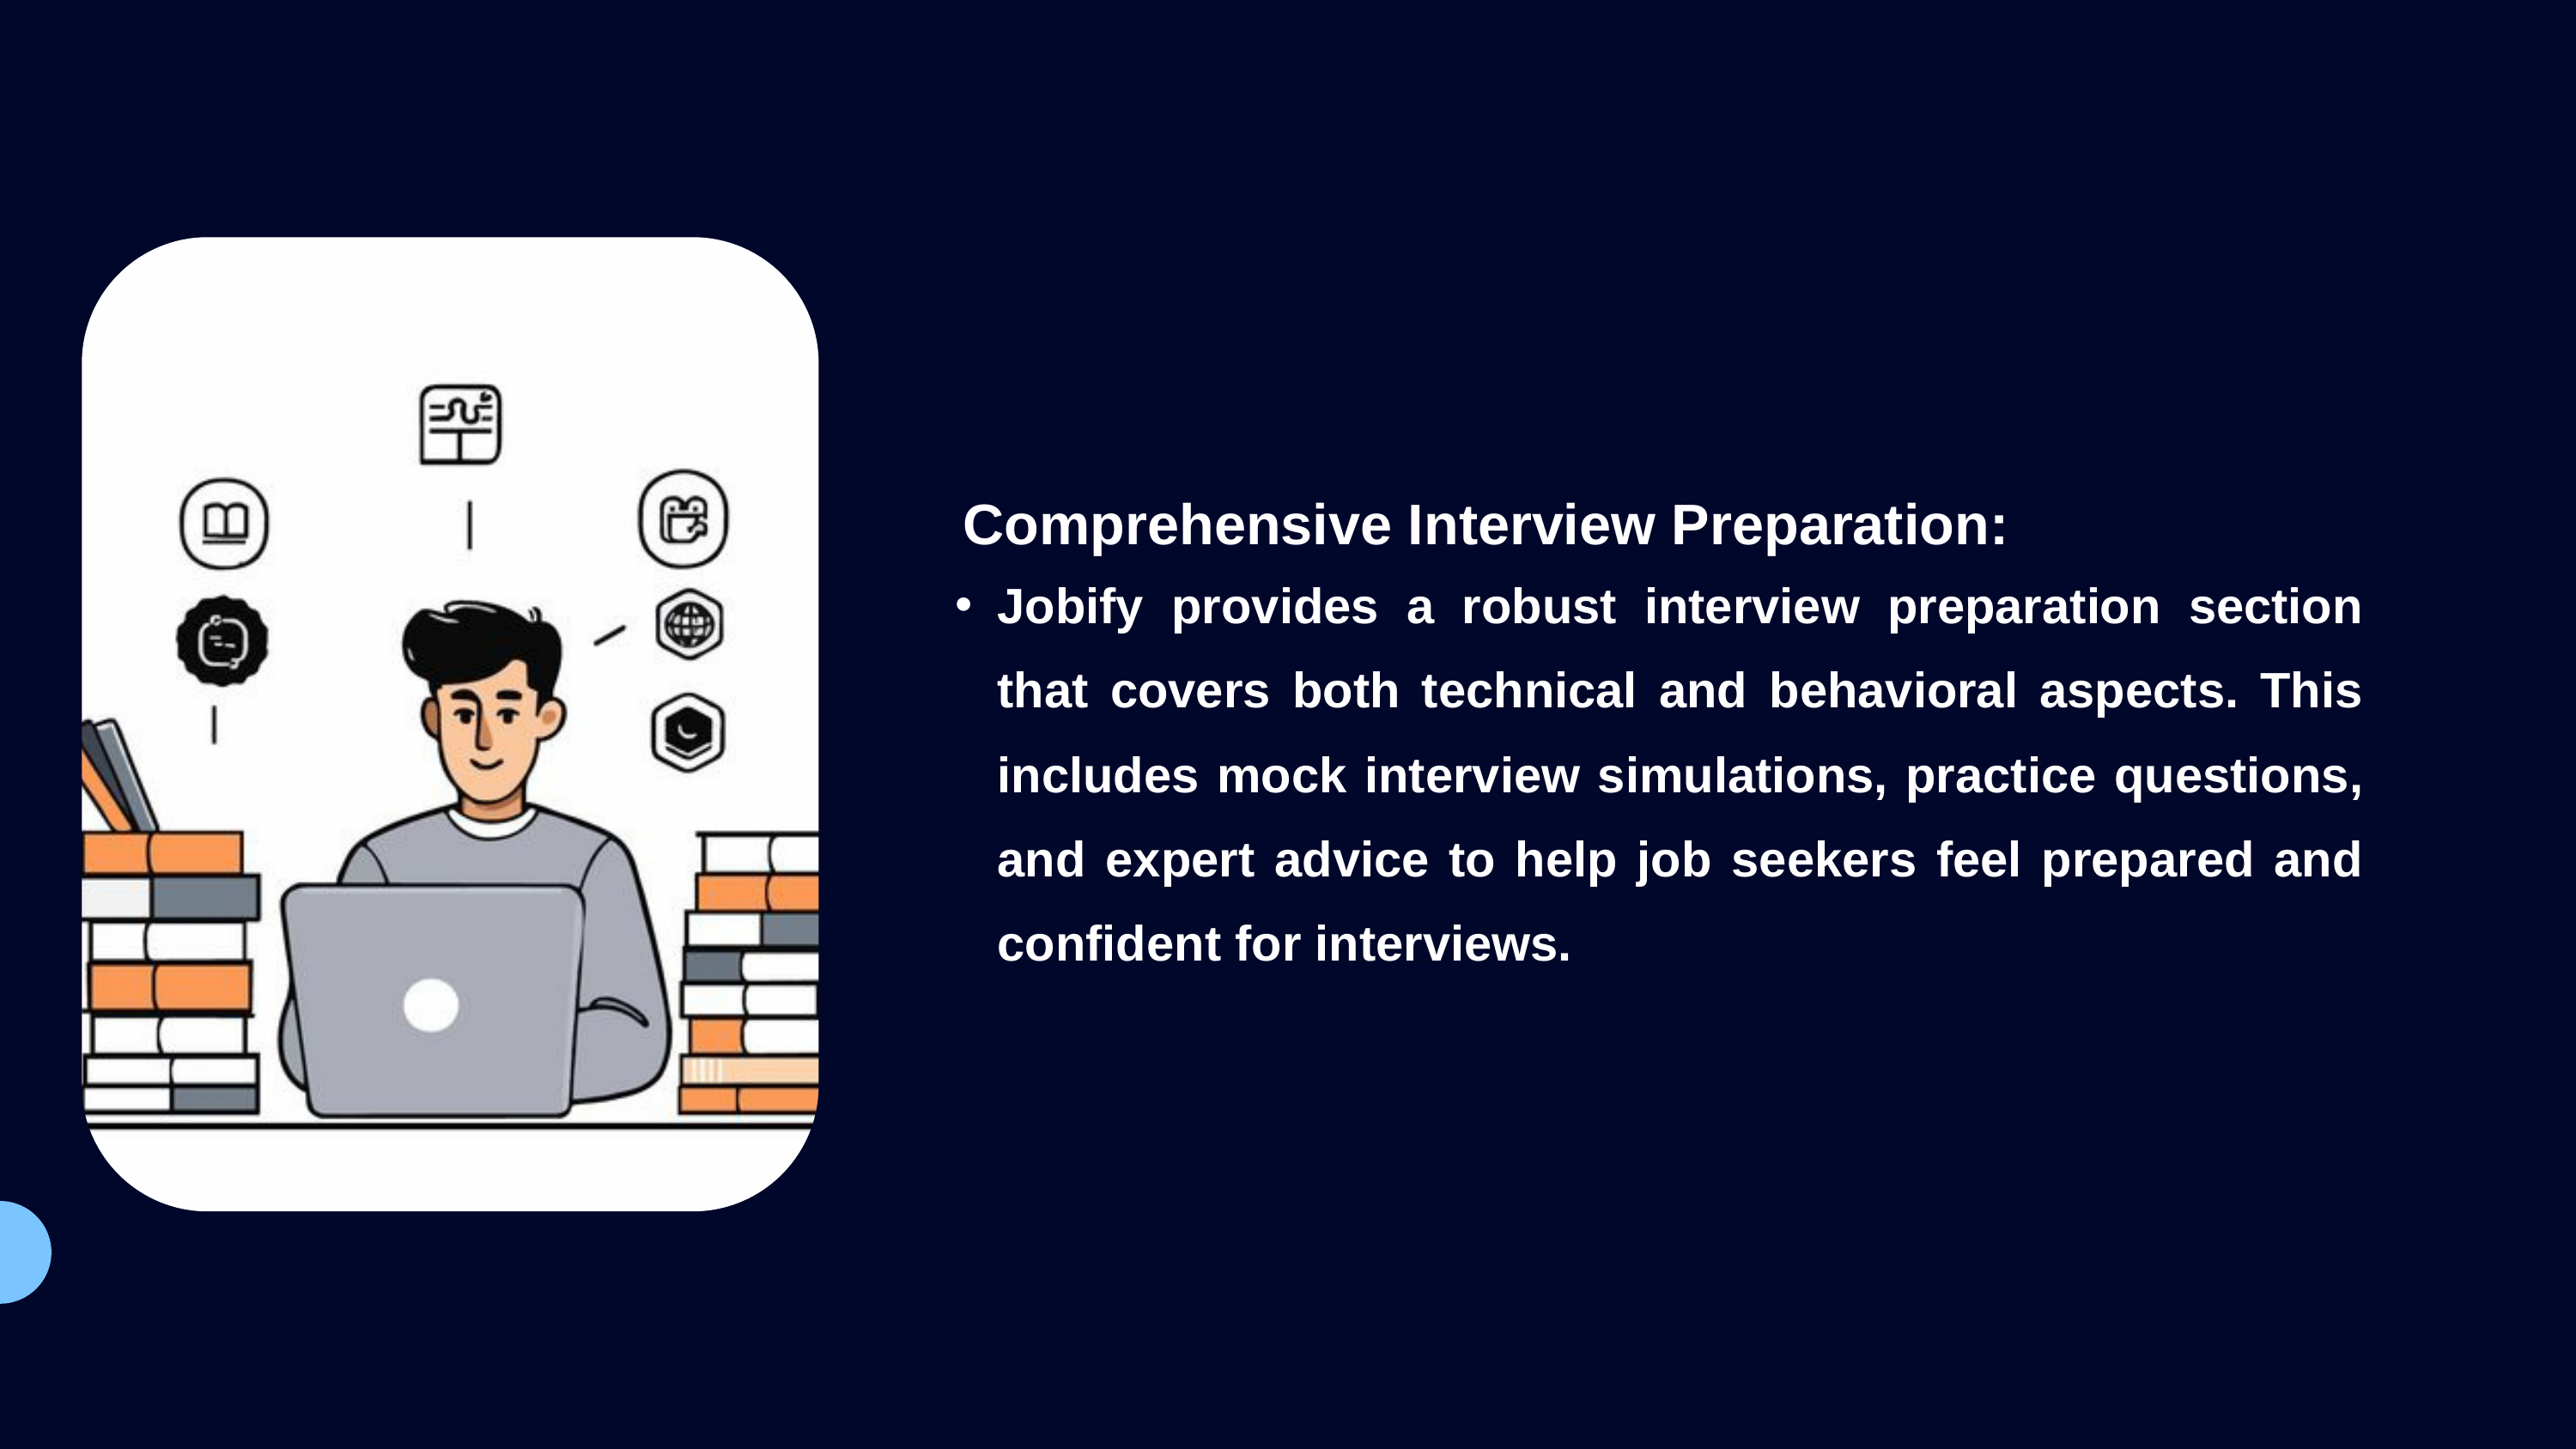

Comprehensive Interview Preparation:
Jobify provides a robust interview preparation section that covers both technical and behavioral aspects. This includes mock interview simulations, practice questions, and expert advice to help job seekers feel prepared and confident for interviews.